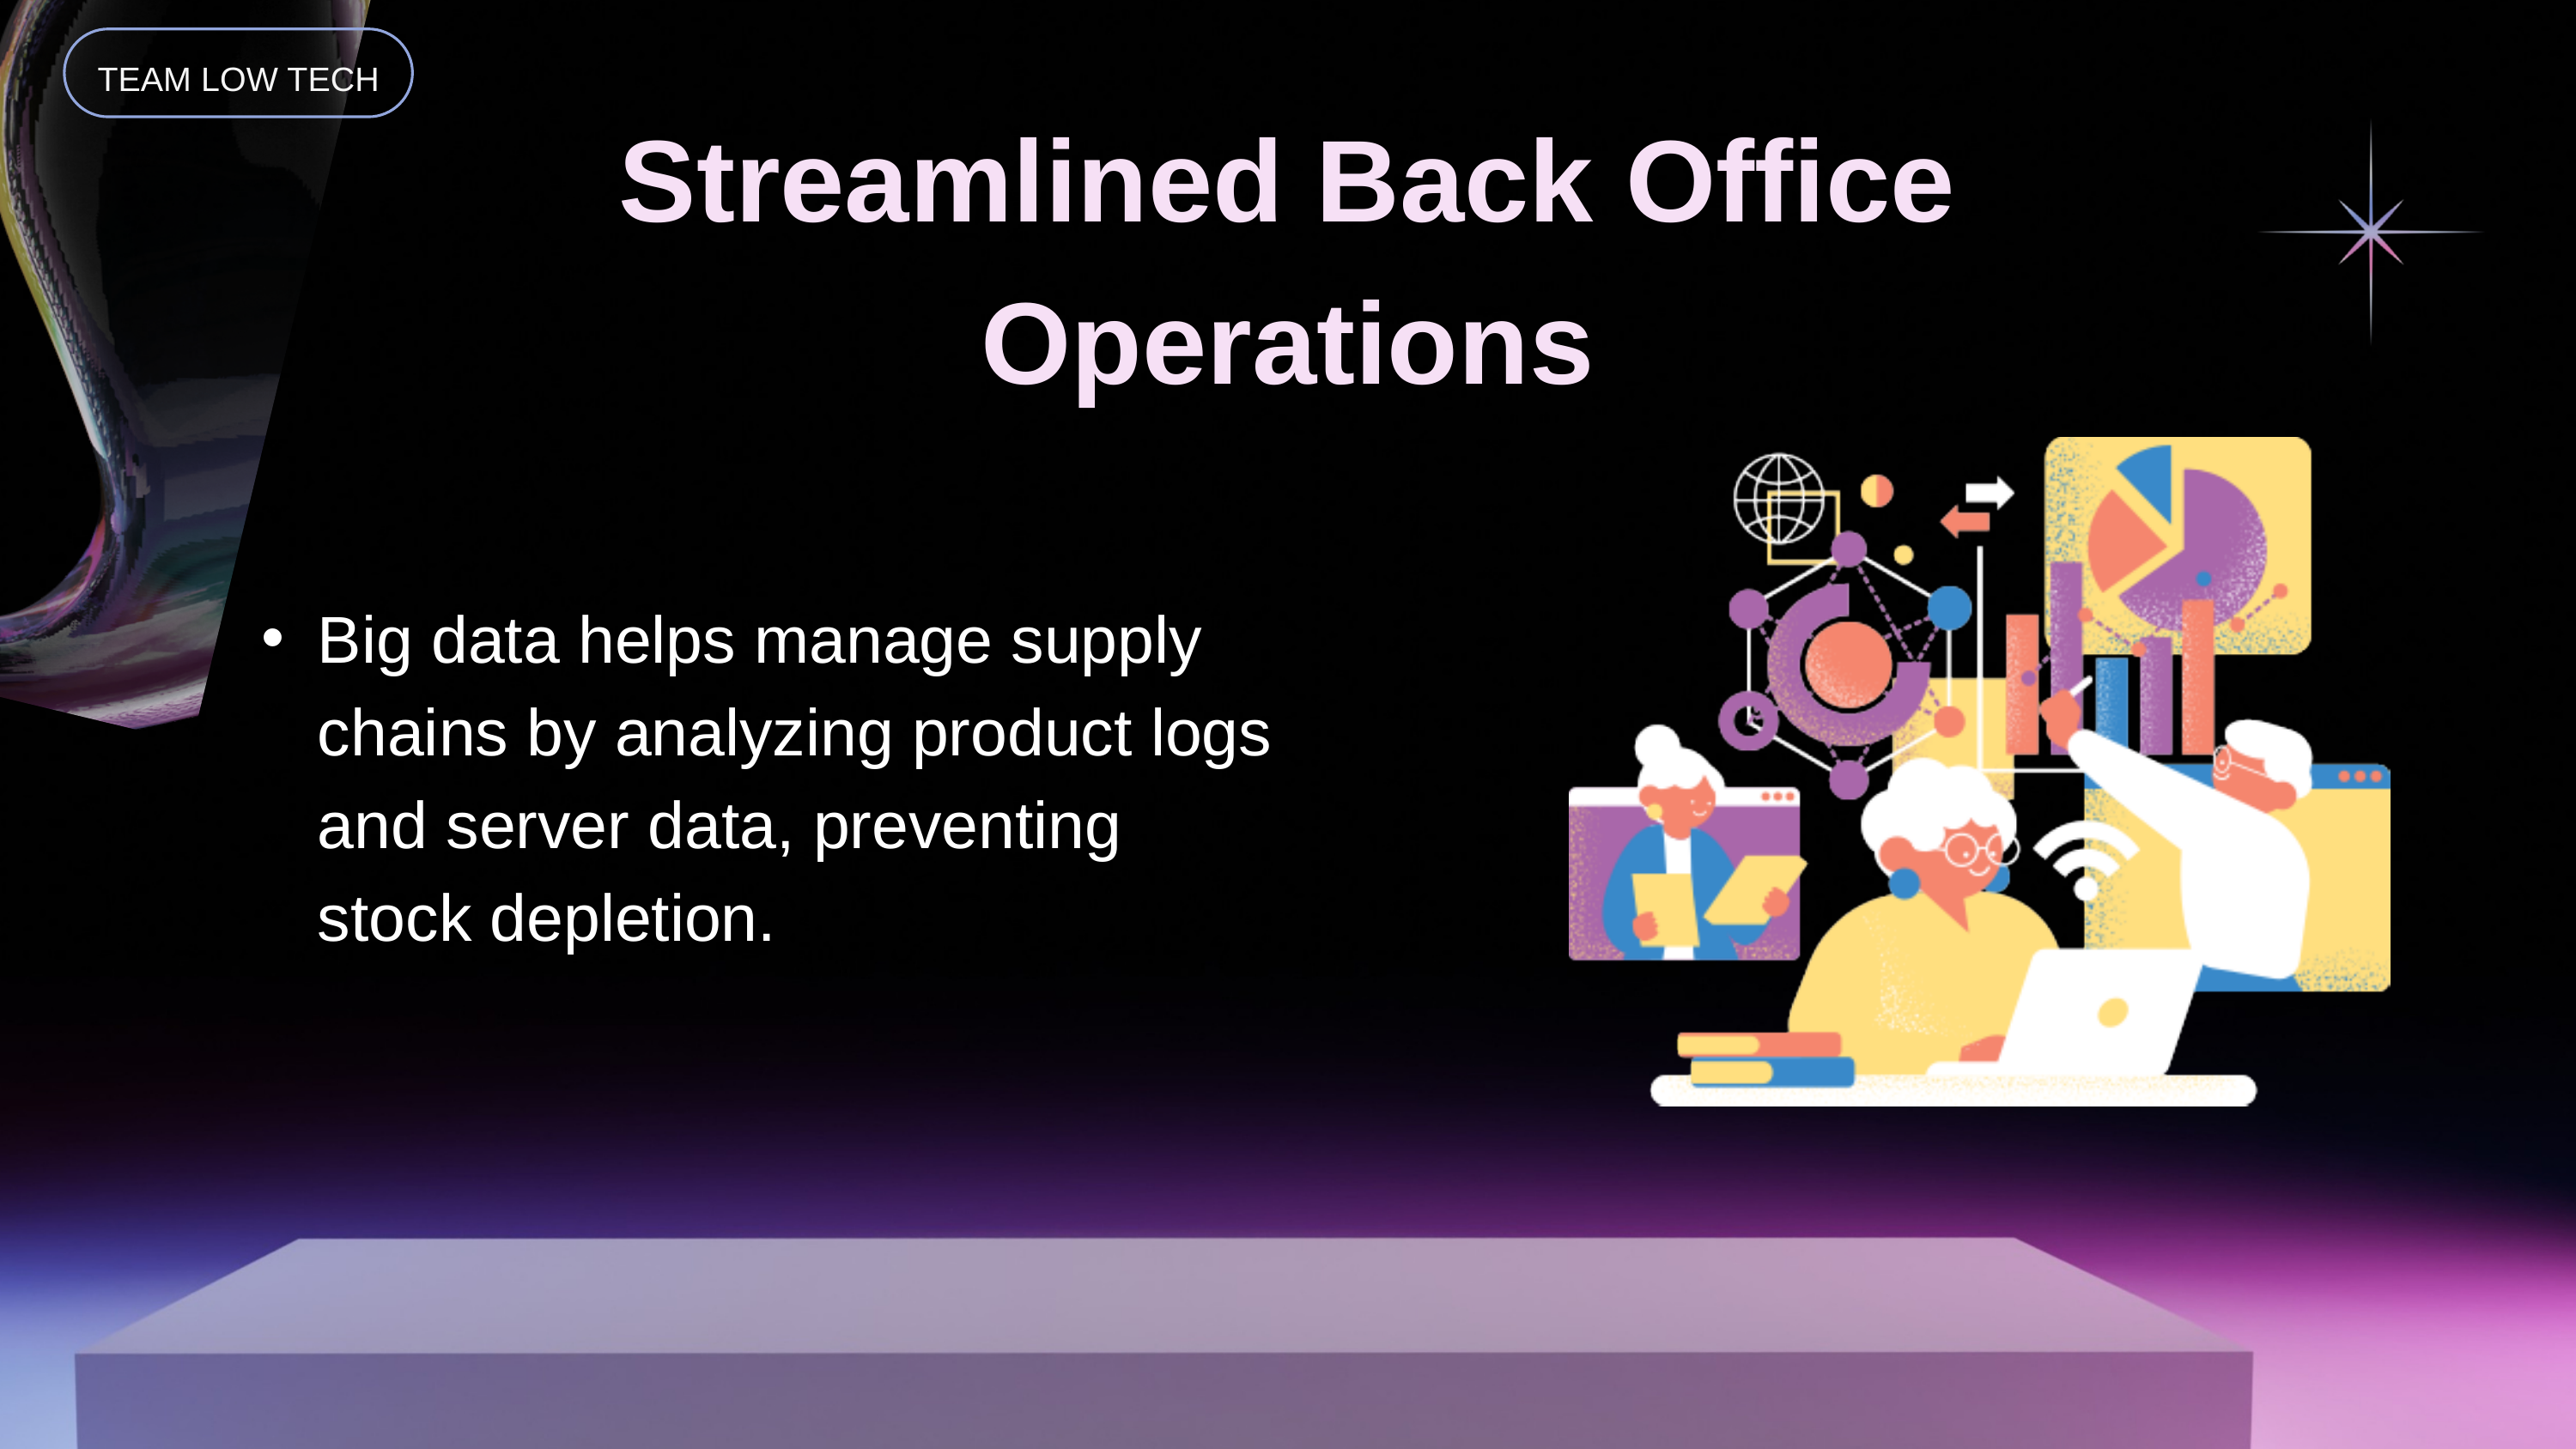

TEAM LOW TECH
Streamlined Back Office Operations

Big data helps manage supply chains by analyzing product logs and server data, preventing stock depletion.